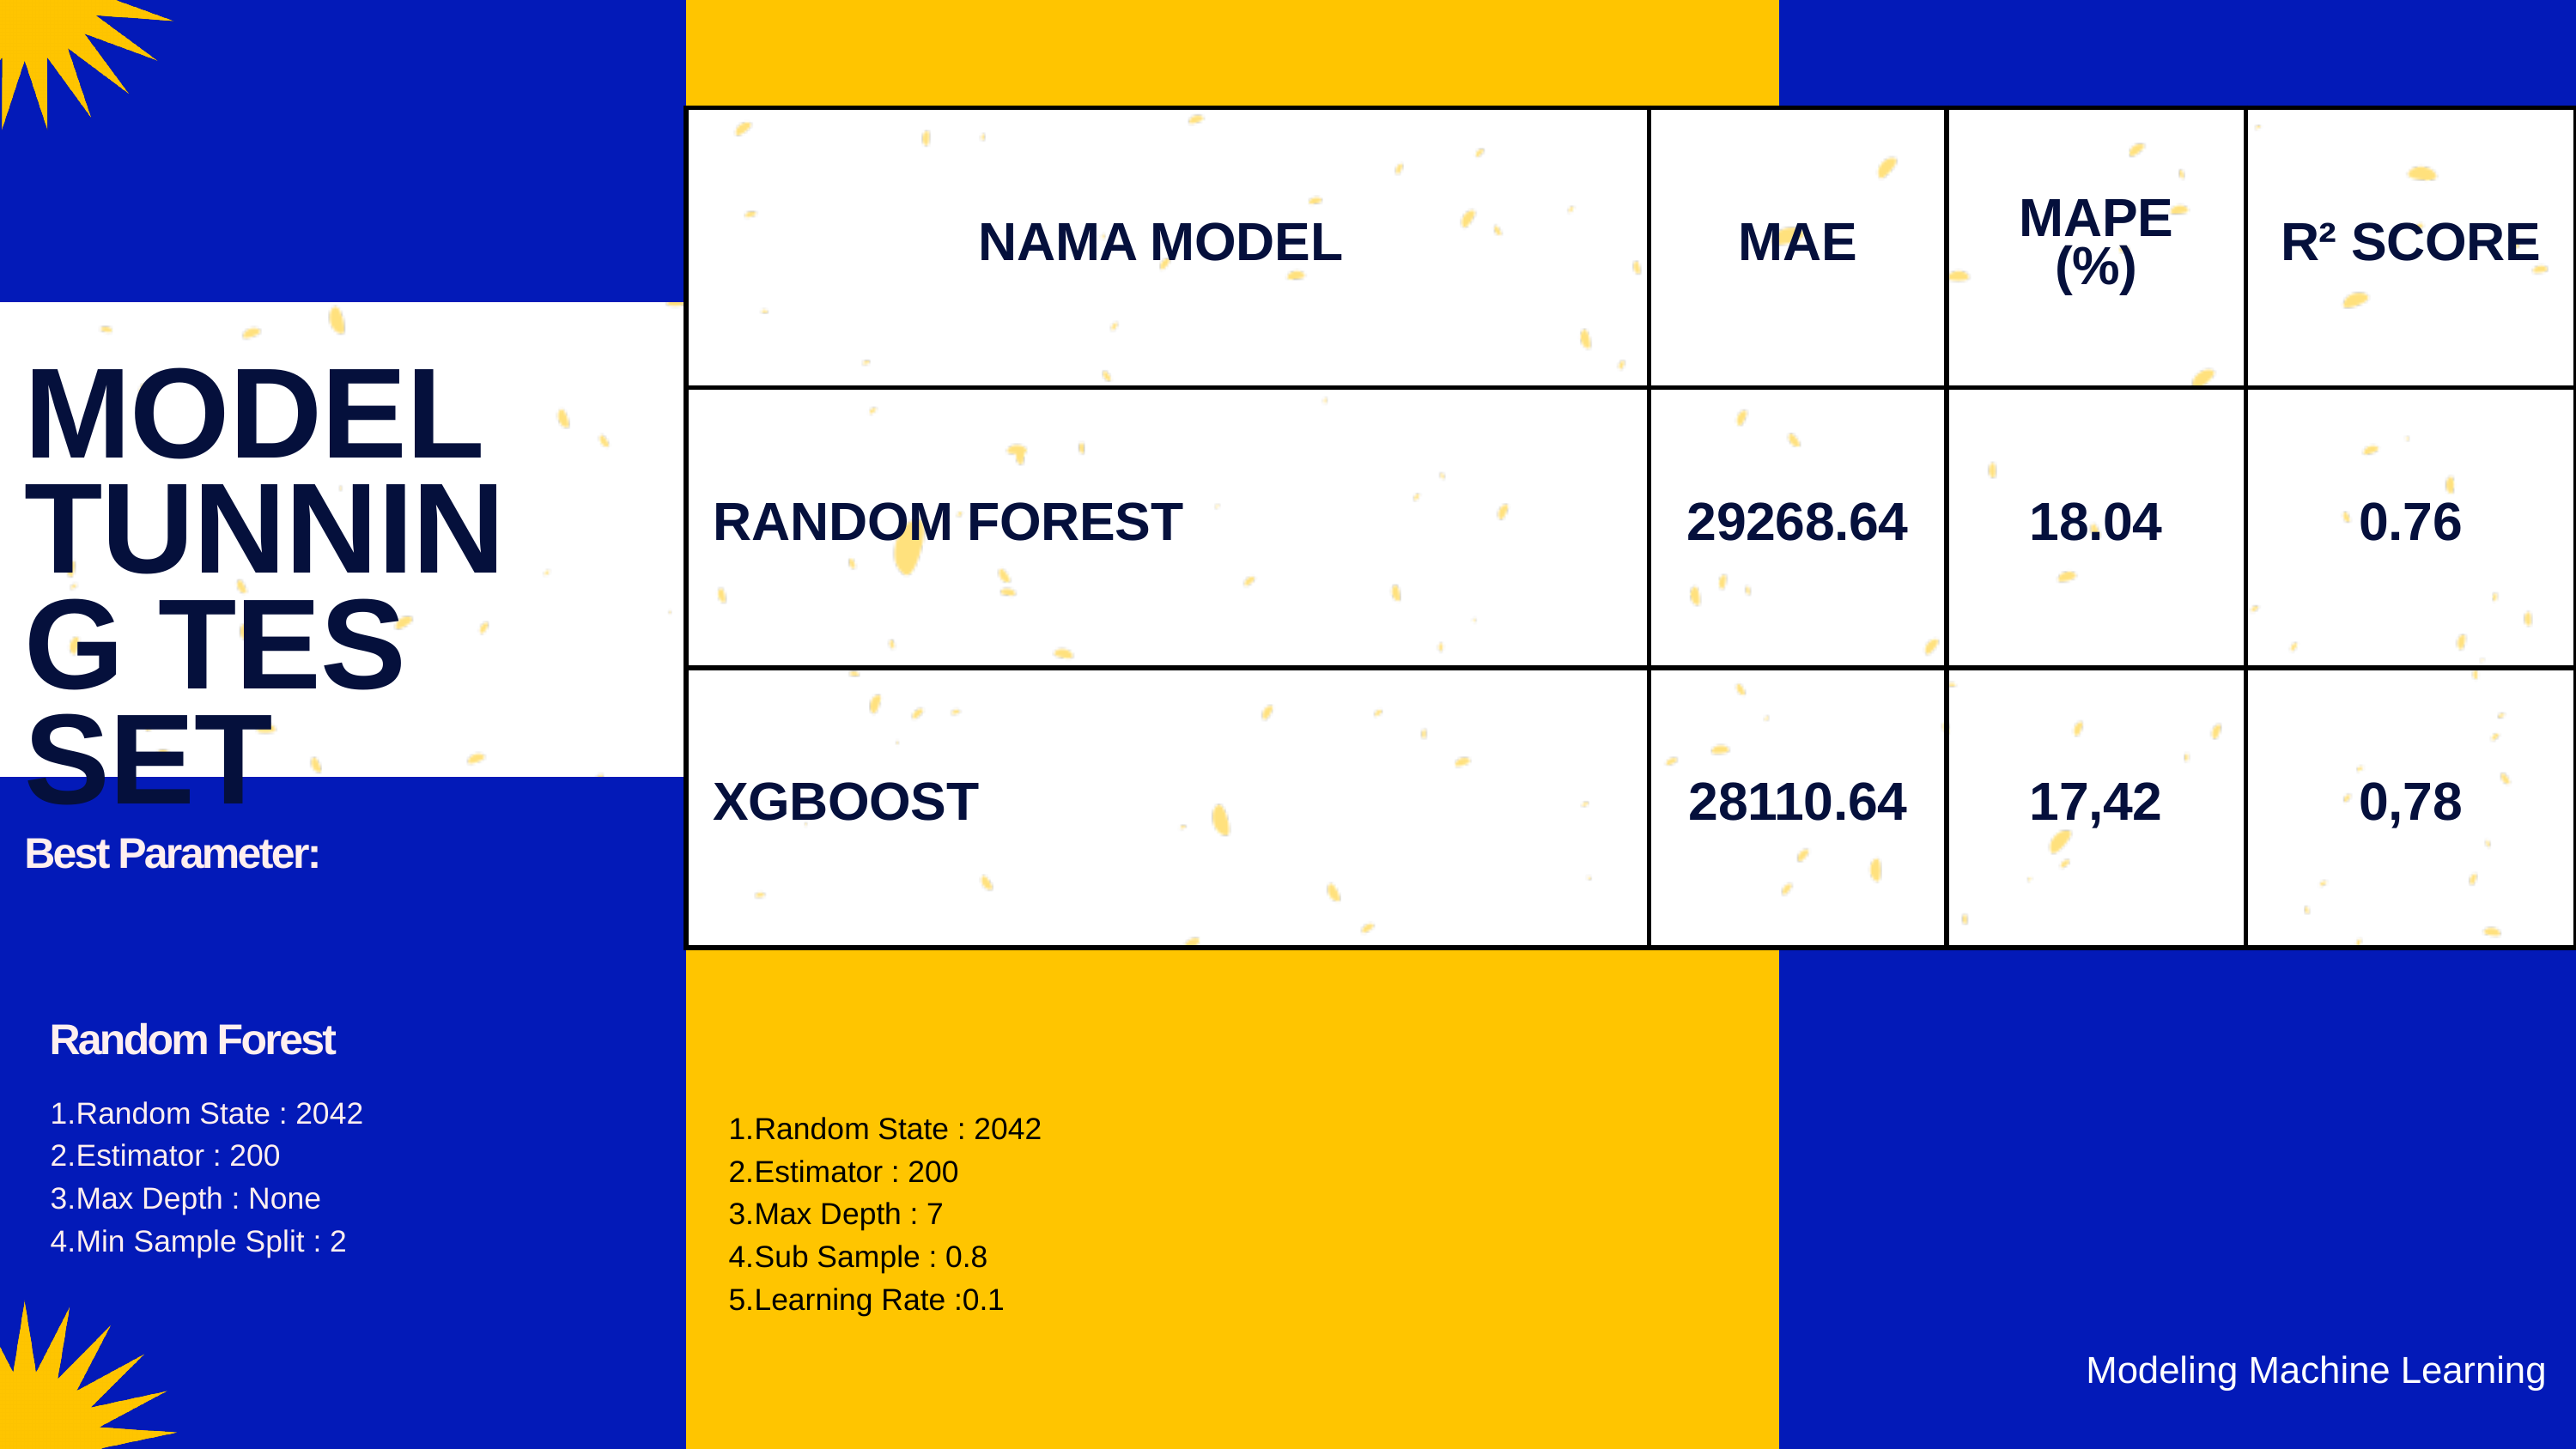

| NAMA MODEL | MAE | MAPE (%) | R² SCORE |
| --- | --- | --- | --- |
| RANDOM FOREST | 29268.64 | 18.04 | 0.76 |
| XGBOOST | 28110.64 | 17,42 | 0,78 |
MODEL TUNNING TES SET

Best Parameter:

Random Forest

Random State : 2042
Estimator : 200
Max Depth : None
Min Sample Split : 2

Random State : 2042
Estimator : 200
Max Depth : 7
Sub Sample : 0.8
Learning Rate :0.1

Modeling Machine Learning